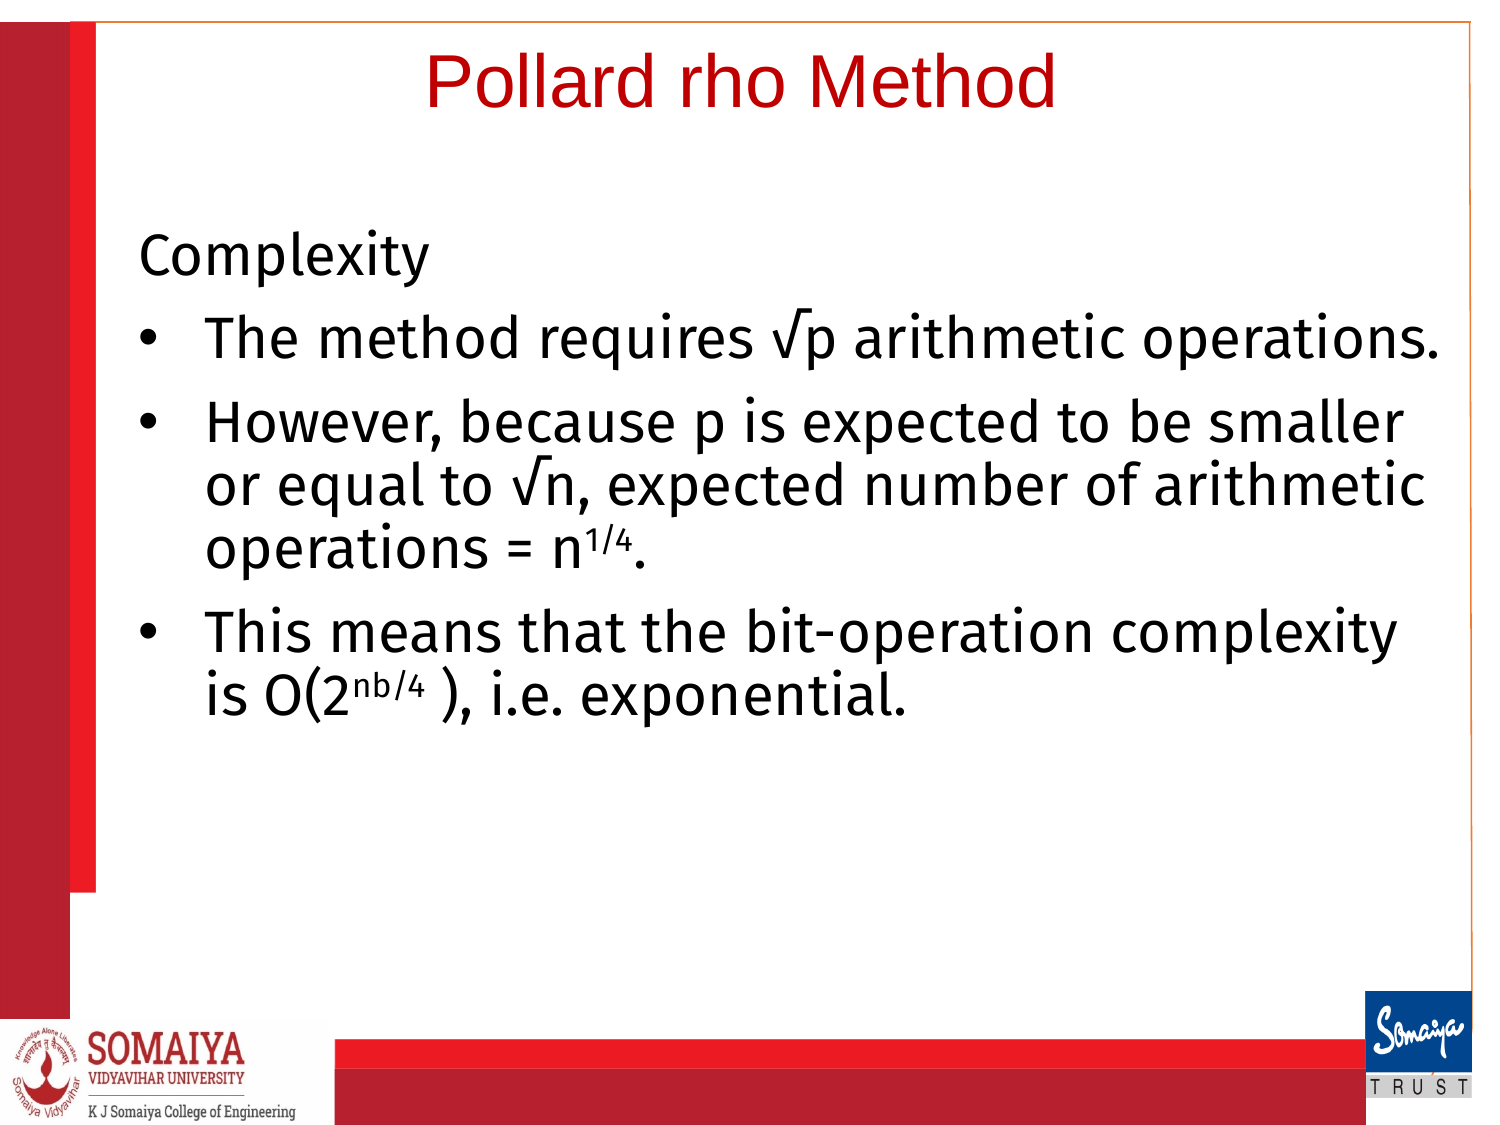

# Pollard rho Method
Complexity
The method requires √p arithmetic operations.
However, because p is expected to be smaller or equal to √n, expected number of arithmetic operations = n1/4.
This means that the bit-operation complexity is O(2nb/4 ), i.e. exponential.